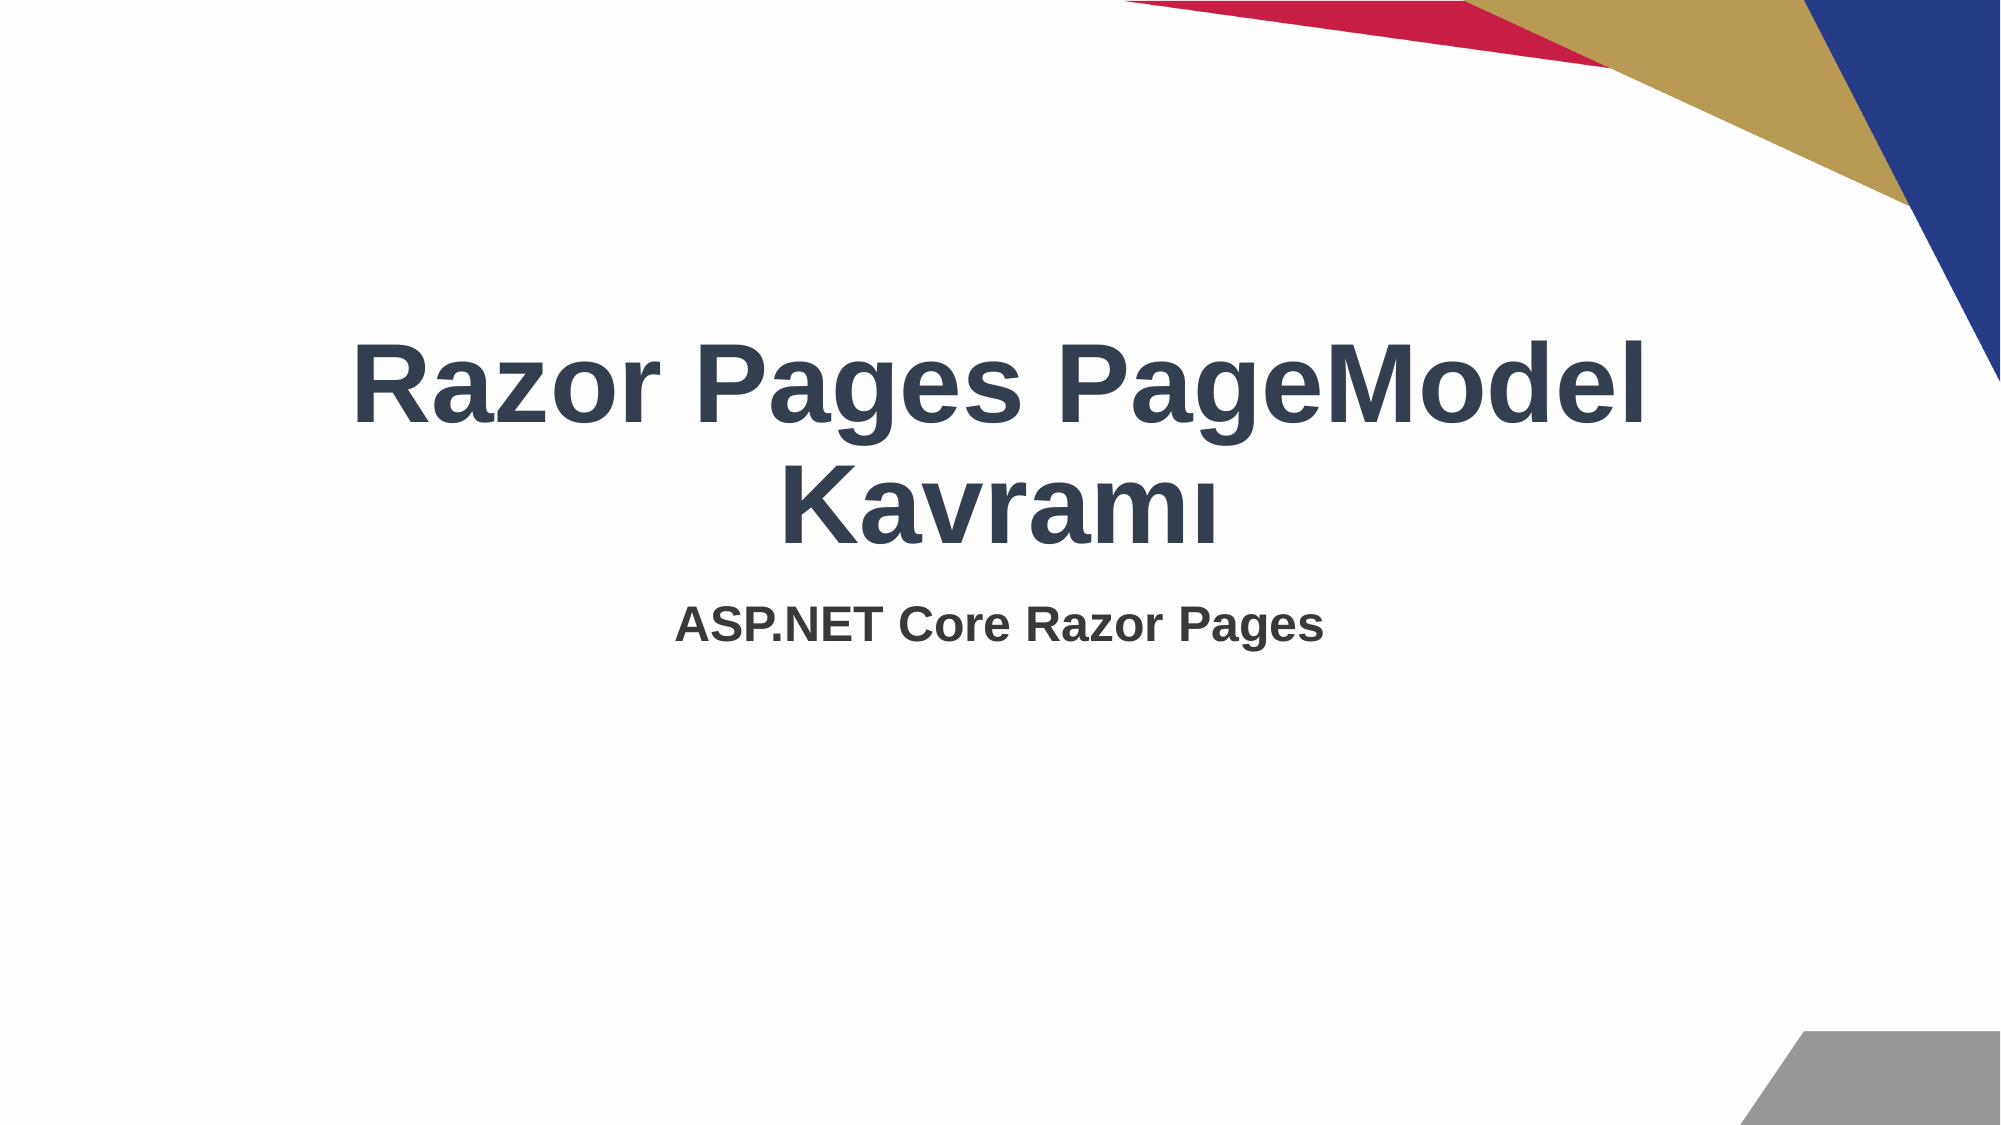

# Razor Pages PageModel Kavramı
ASP.NET Core Razor Pages